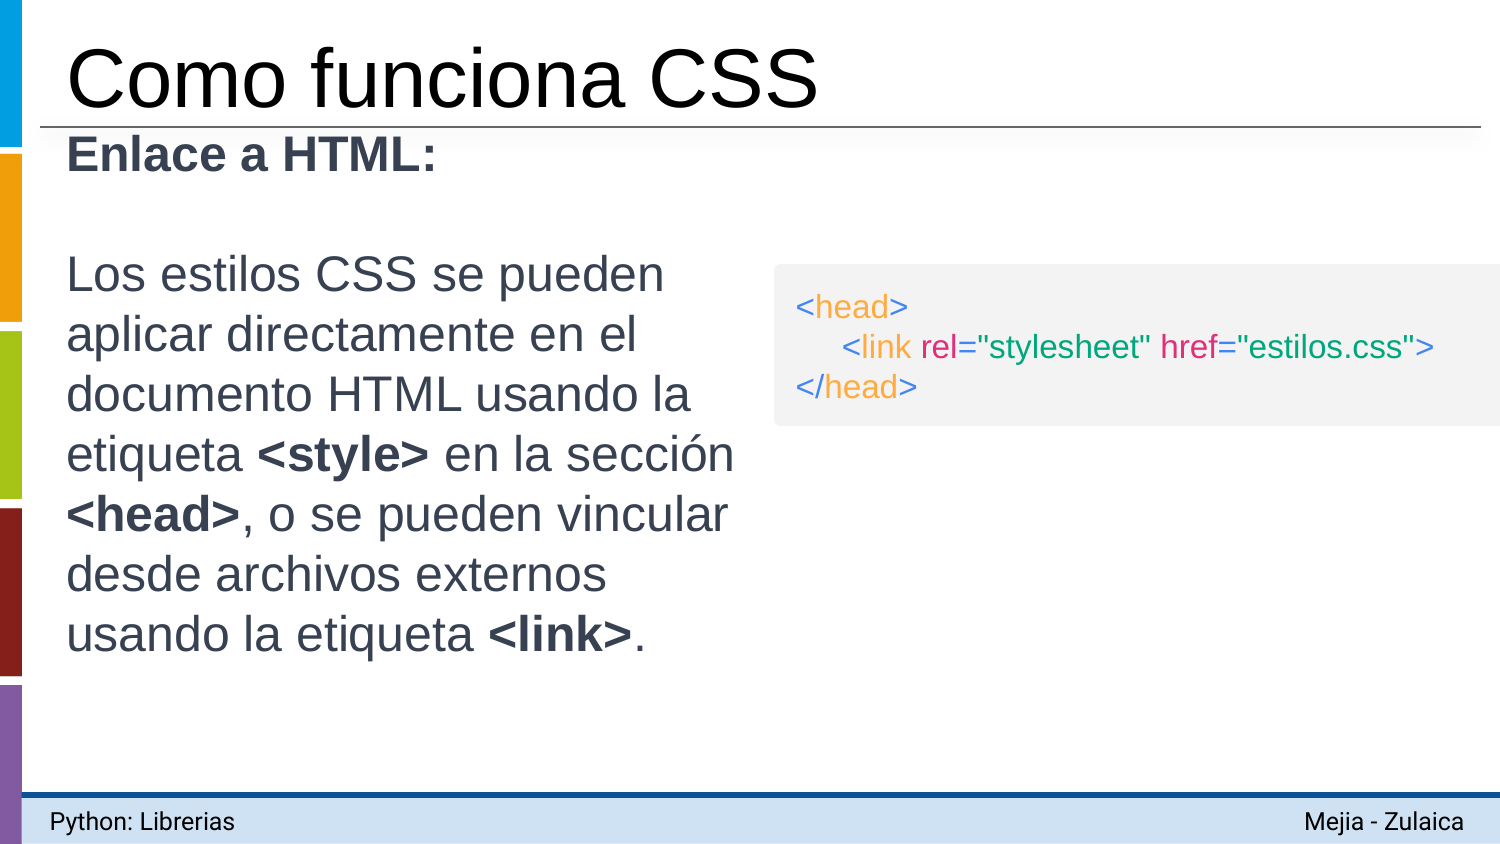

# Como funciona CSS
Enlace a HTML:

Los estilos CSS se pueden aplicar directamente en el documento HTML usando la etiqueta <style> en la sección <head>, o se pueden vincular desde archivos externos usando la etiqueta <link>.

<head>
     <link rel="stylesheet" href="estilos.css"> </head>
Python: Librerias